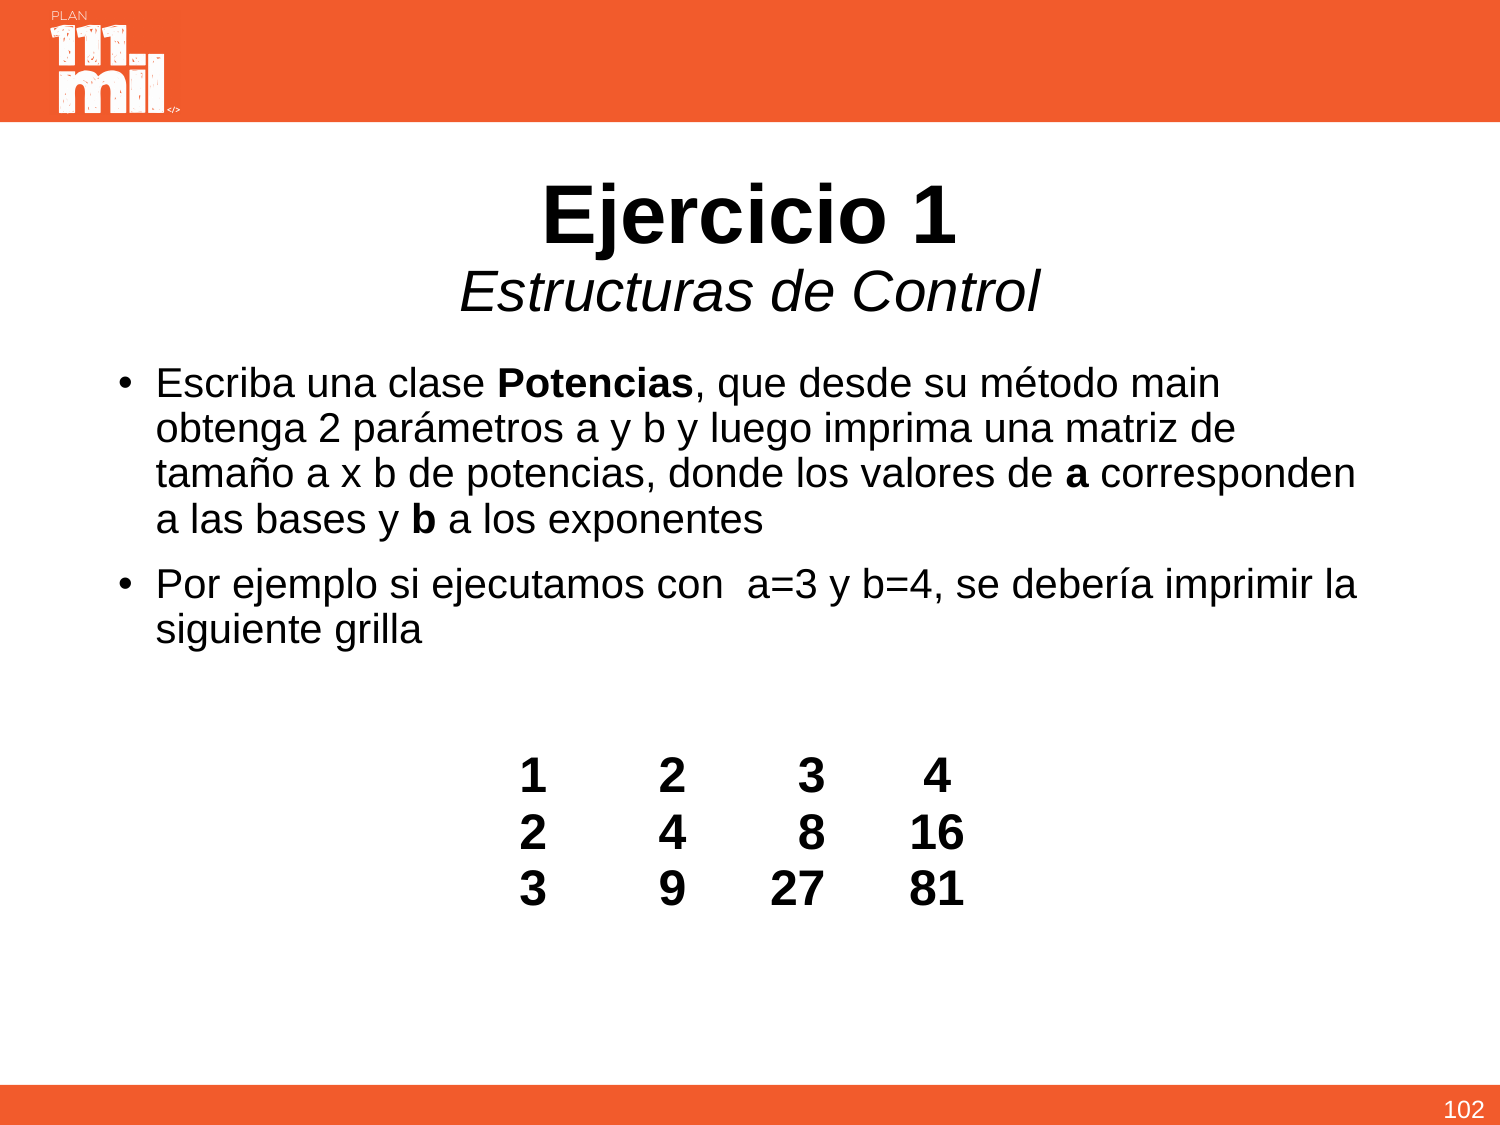

# Ejercicio 1 Estructuras de Control
Escriba una clase Potencias, que desde su método main obtenga 2 parámetros a y b y luego imprima una matriz de tamaño a x b de potencias, donde los valores de a corresponden a las bases y b a los exponentes
Por ejemplo si ejecutamos con  a=3 y b=4, se debería imprimir la siguiente grilla

 1        2        3       4
 2        4        8      16
 3        9      27      81
102